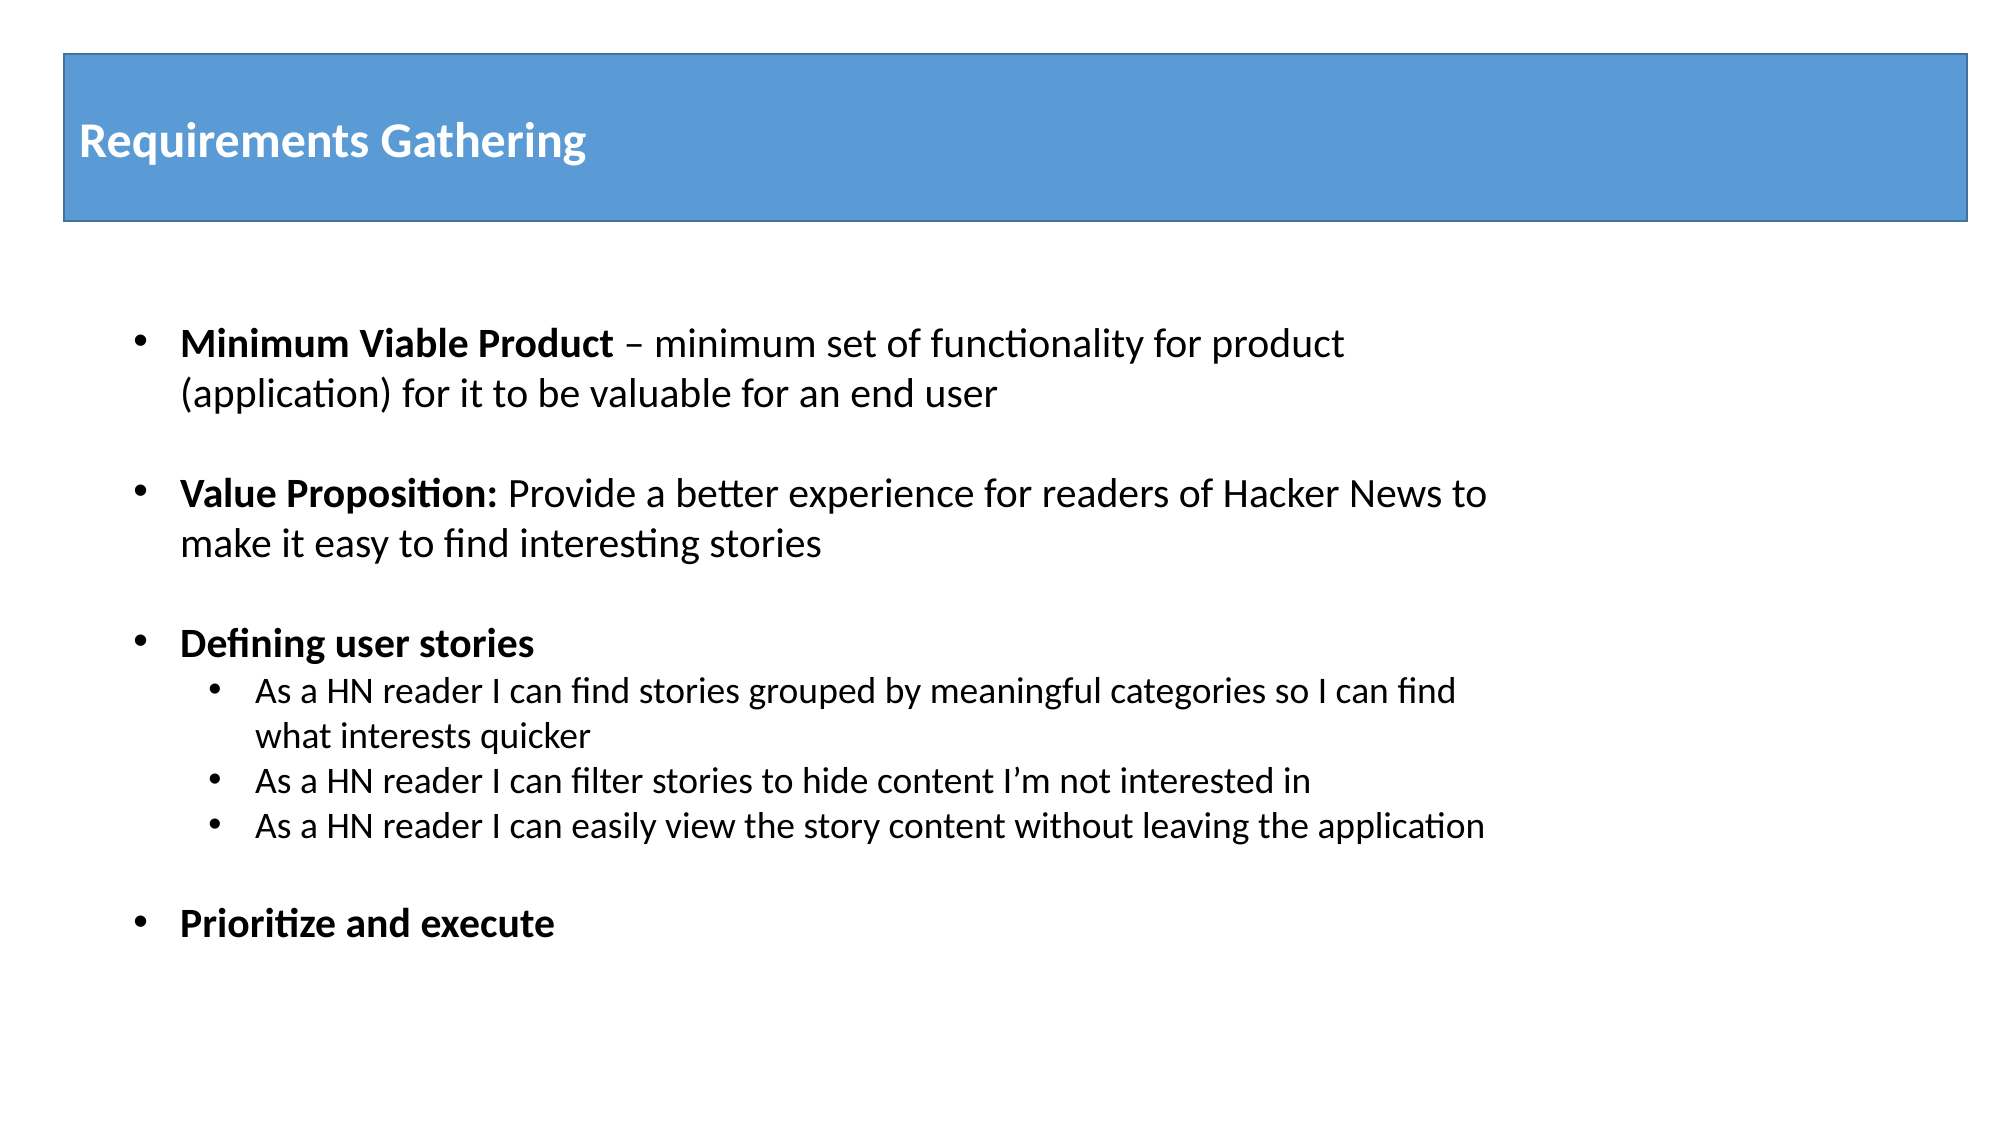

Requirements Gathering
Minimum Viable Product – minimum set of functionality for product (application) for it to be valuable for an end user

Value Proposition: Provide a better experience for readers of Hacker News to make it easy to find interesting stories

Defining user stories
As a HN reader I can find stories grouped by meaningful categories so I can find what interests quicker
As a HN reader I can filter stories to hide content I’m not interested in
As a HN reader I can easily view the story content without leaving the application

Prioritize and execute